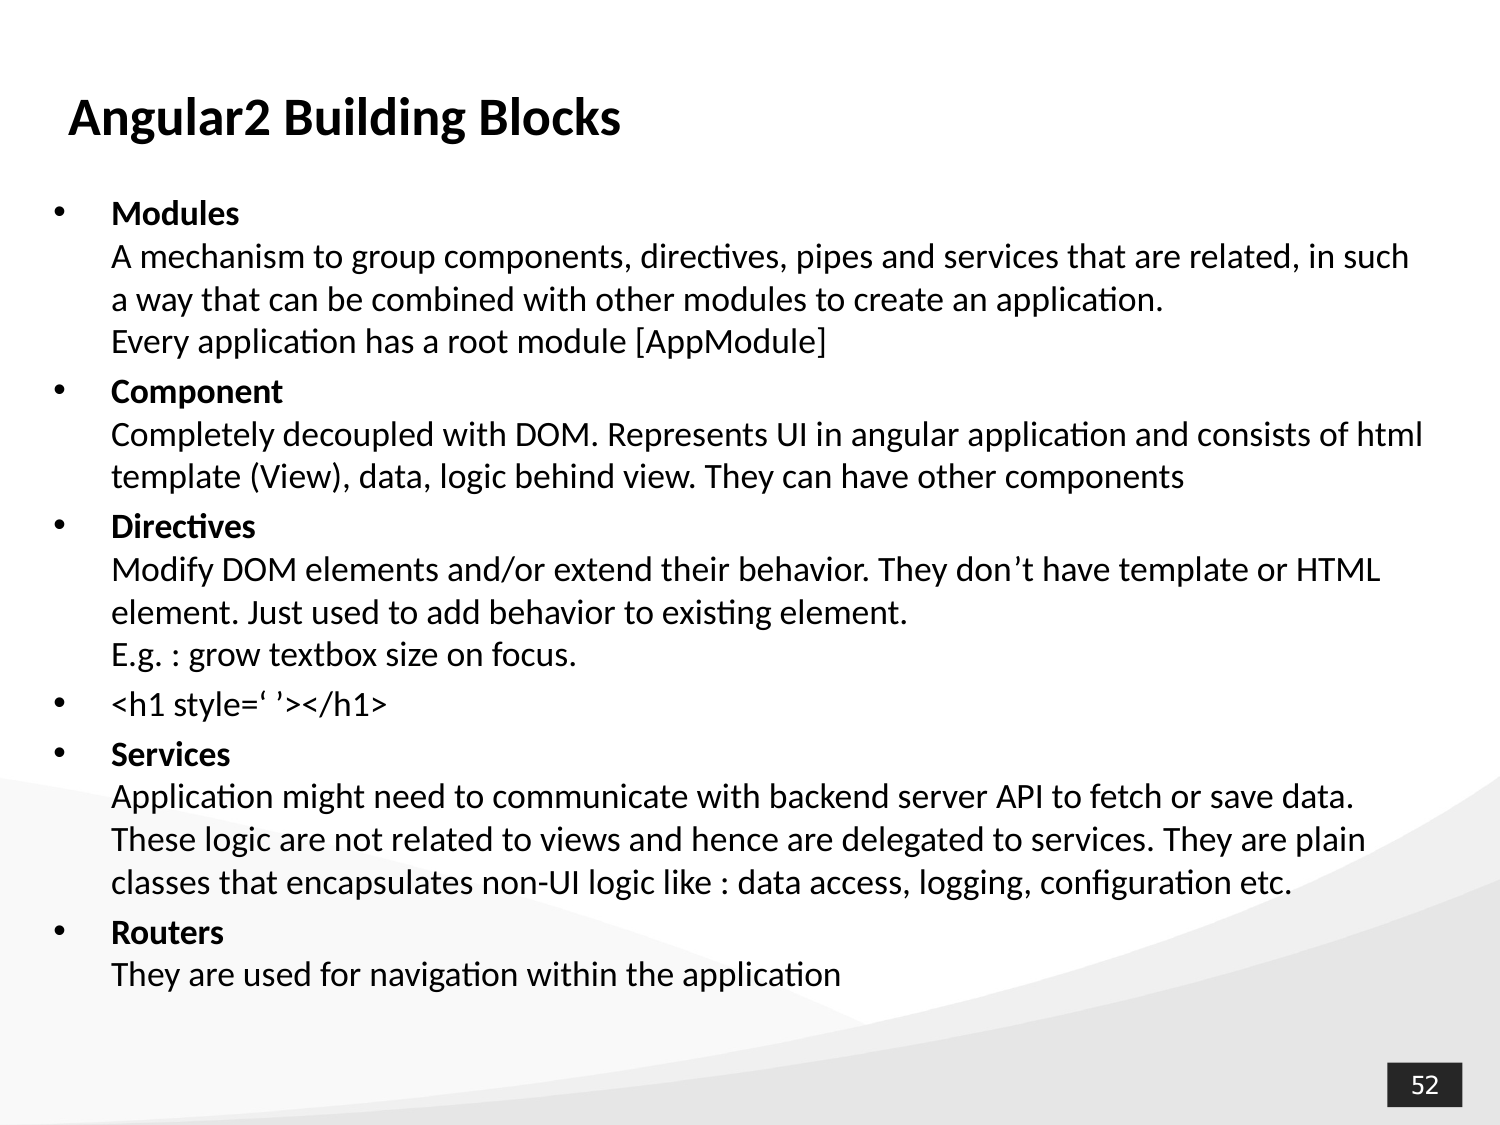

Angular2 Building Blocks
Modules
A mechanism to group components, directives, pipes and services that are related, in such a way that can be combined with other modules to create an application.
Every application has a root module [AppModule]
Component
Completely decoupled with DOM. Represents UI in angular application and consists of html template (View), data, logic behind view. They can have other components
Directives
Modify DOM elements and/or extend their behavior. They don’t have template or HTML element. Just used to add behavior to existing element.
E.g. : grow textbox size on focus.
<h1 style=‘ ’></h1>
Services
Application might need to communicate with backend server API to fetch or save data. These logic are not related to views and hence are delegated to services. They are plain classes that encapsulates non-UI logic like : data access, logging, configuration etc.
Routers
They are used for navigation within the application